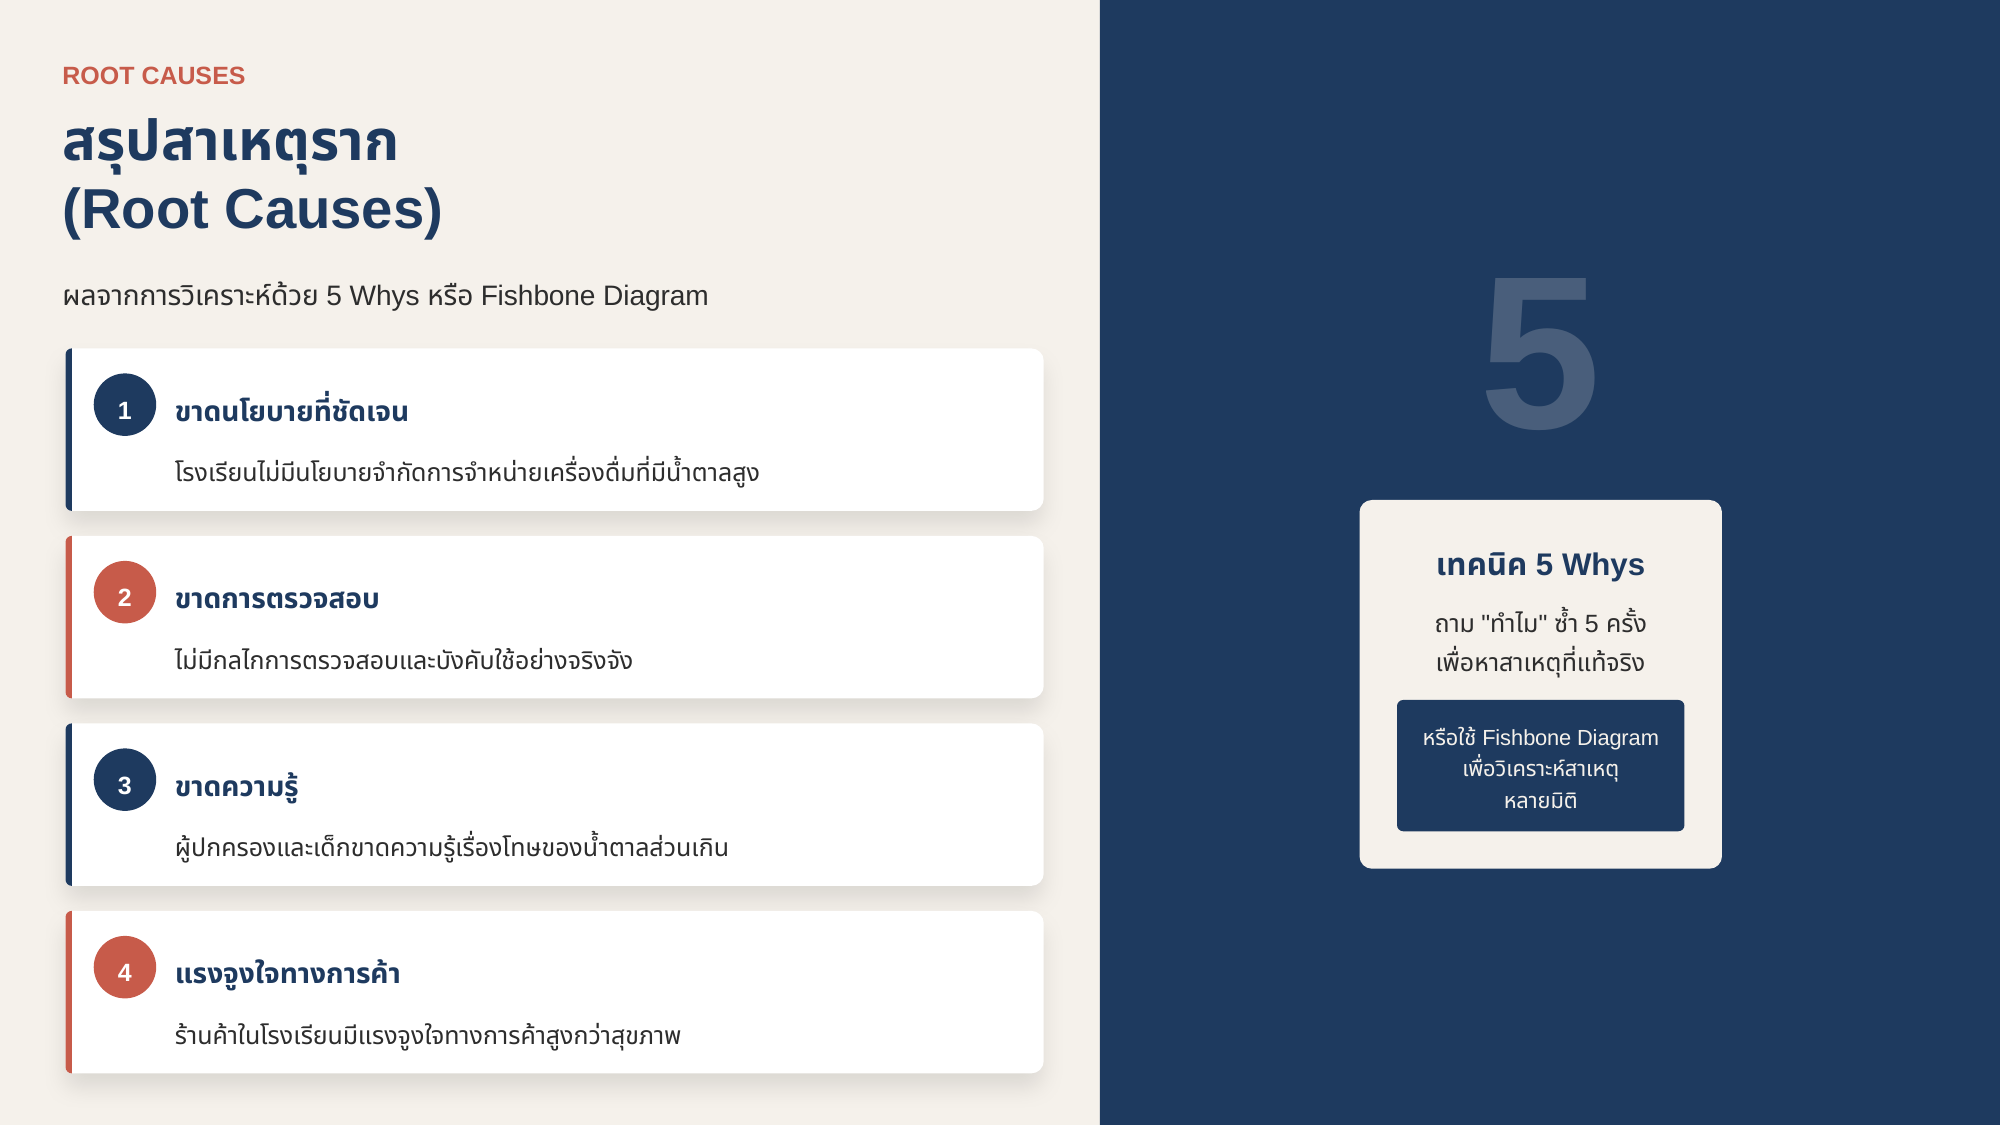

ROOT CAUSES
สรุปสาเหตุราก
(Root Causes)
5
ผลจากการวิเคราะห์ด้วย 5 Whys หรือ Fishbone Diagram

1

ขาดนโยบายที่ชัดเจน
โรงเรียนไม่มีนโยบายจำกัดการจำหน่ายเครื่องดื่มที่มีน้ำตาลสูง

เทคนิค 5 Whys
2

ขาดการตรวจสอบ
ถาม "ทำไม" ซ้ำ 5 ครั้ง
เพื่อหาสาเหตุที่แท้จริง
ไม่มีกลไกการตรวจสอบและบังคับใช้อย่างจริงจัง

หรือใช้ Fishbone Diagram
เพื่อวิเคราะห์สาเหตุ
หลายมิติ

3

ขาดความรู้
ผู้ปกครองและเด็กขาดความรู้เรื่องโทษของน้ำตาลส่วนเกิน

4

แรงจูงใจทางการค้า
ร้านค้าในโรงเรียนมีแรงจูงใจทางการค้าสูงกว่าสุขภาพ